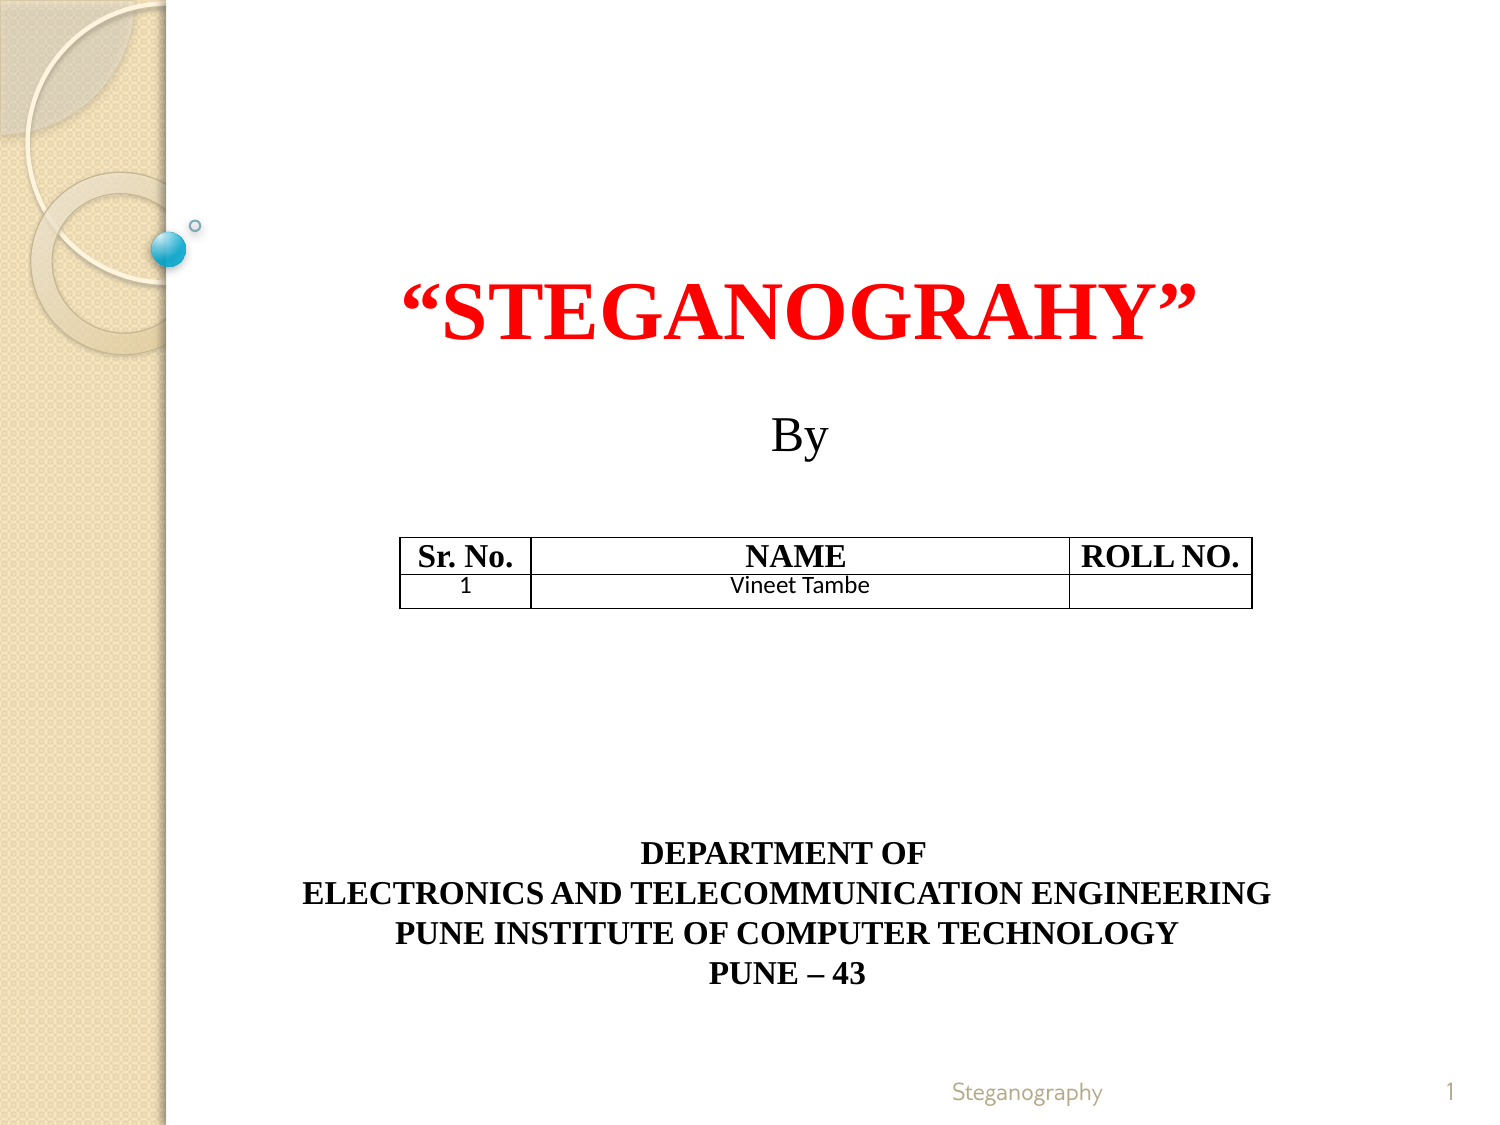

“STEGANOGRAHY”

By

| Sr. No. | NAME | ROLL NO. |
| --- | --- | --- |
| 1 | Vineet Tambe |  |

DEPARTMENT OF
ELECTRONICS AND TELECOMMUNICATION ENGINEERING
PUNE INSTITUTE OF COMPUTER TECHNOLOGY
PUNE – 43
Steganography
1